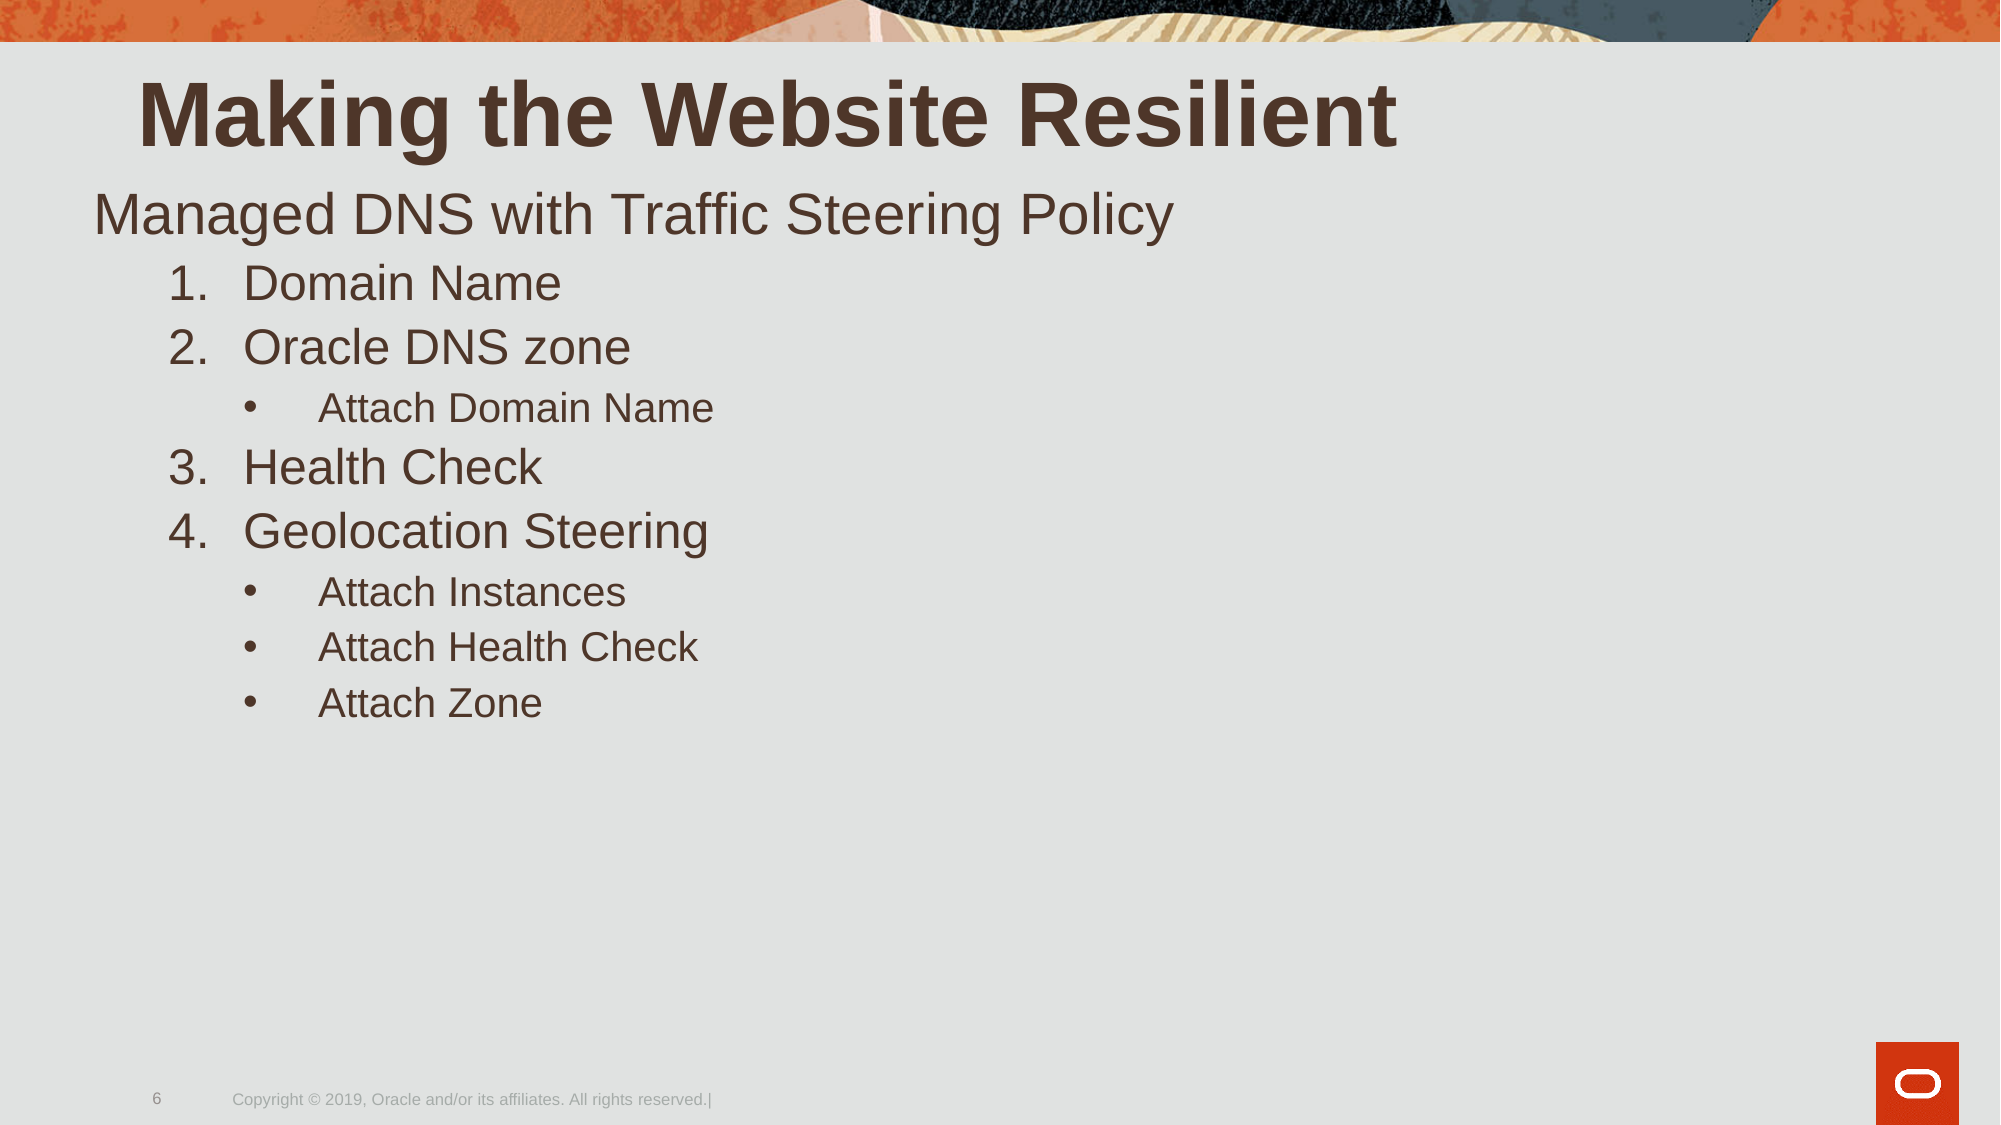

# Making the Website Resilient
Managed DNS with Traffic Steering Policy
Domain Name
Oracle DNS zone
Attach Domain Name
Health Check
Geolocation Steering
Attach Instances
Attach Health Check
Attach Zone

6
Copyright © 2019, Oracle and/or its affiliates. All rights reserved.|